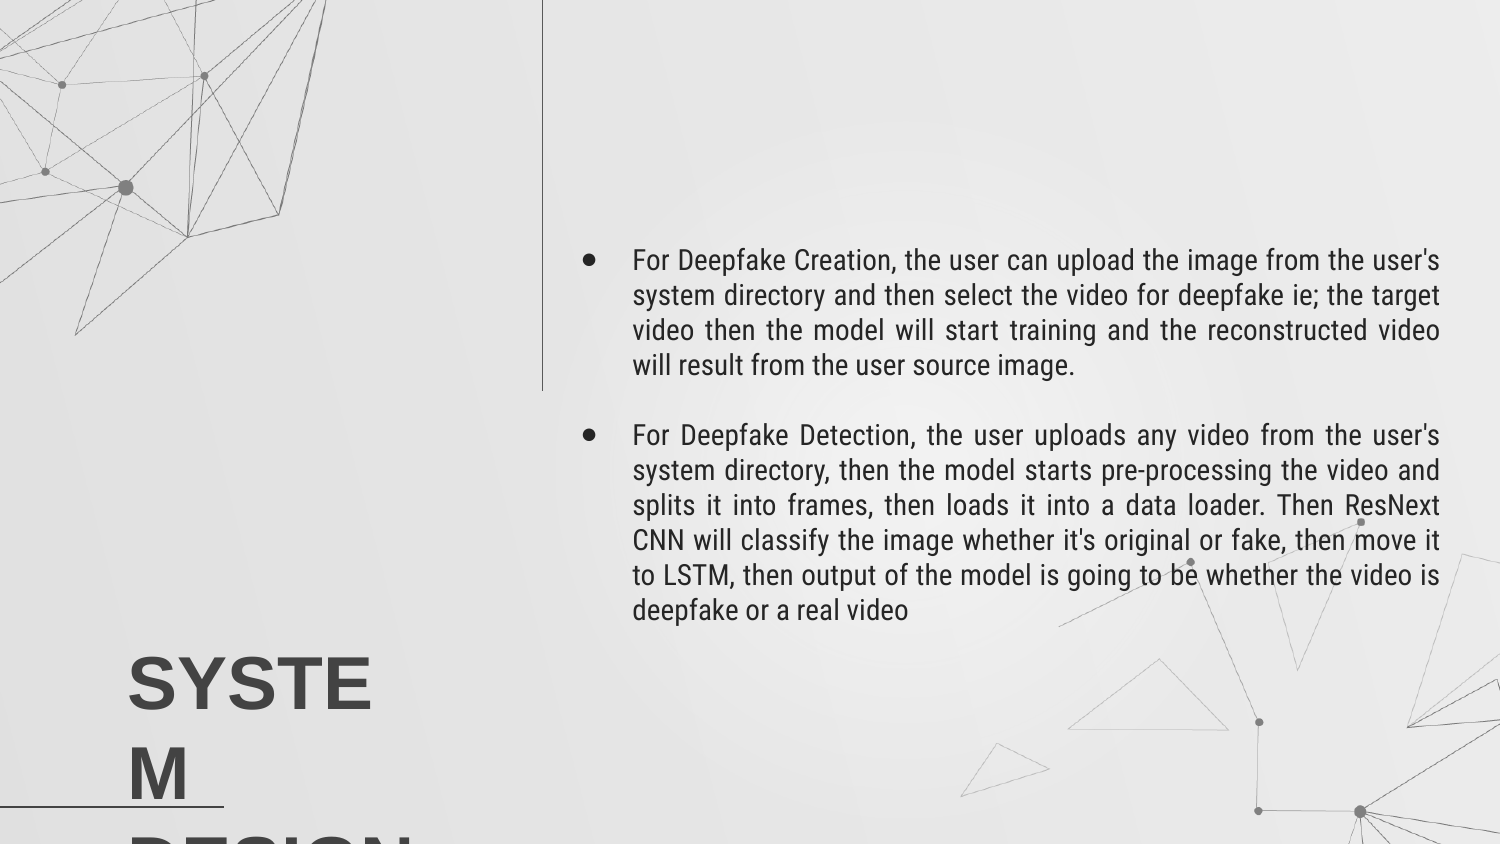

For Deepfake Creation, the user can upload the image from the user's system directory and then select the video for deepfake ie; the target video then the model will start training and the reconstructed video will result from the user source image.

For Deepfake Detection, the user uploads any video from the user's system directory, then the model starts pre-processing the video and splits it into frames, then loads it into a data loader. Then ResNext CNN will classify the image whether it's original or fake, then move it to LSTM, then output of the model is going to be whether the video is deepfake or a real video
SYSTEM DESIGN